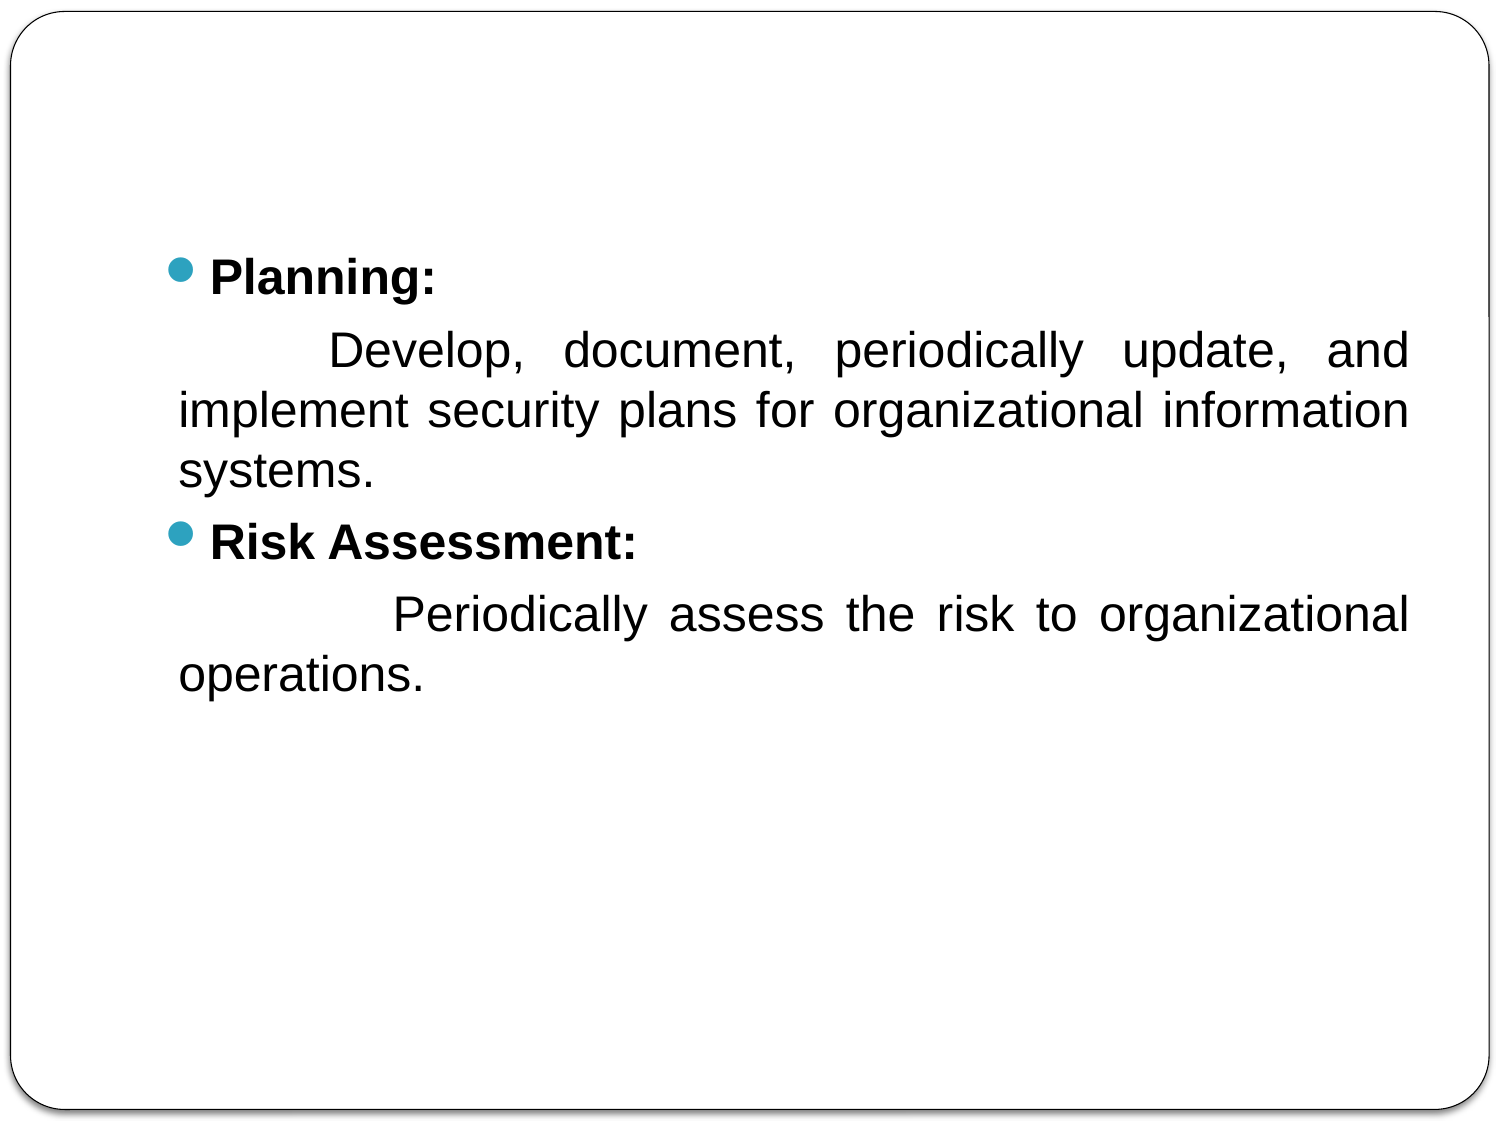

#
Planning:
	Develop, document, periodically update, and implement security plans for organizational information systems.
Risk Assessment:
          Periodically assess the risk to organizational operations.